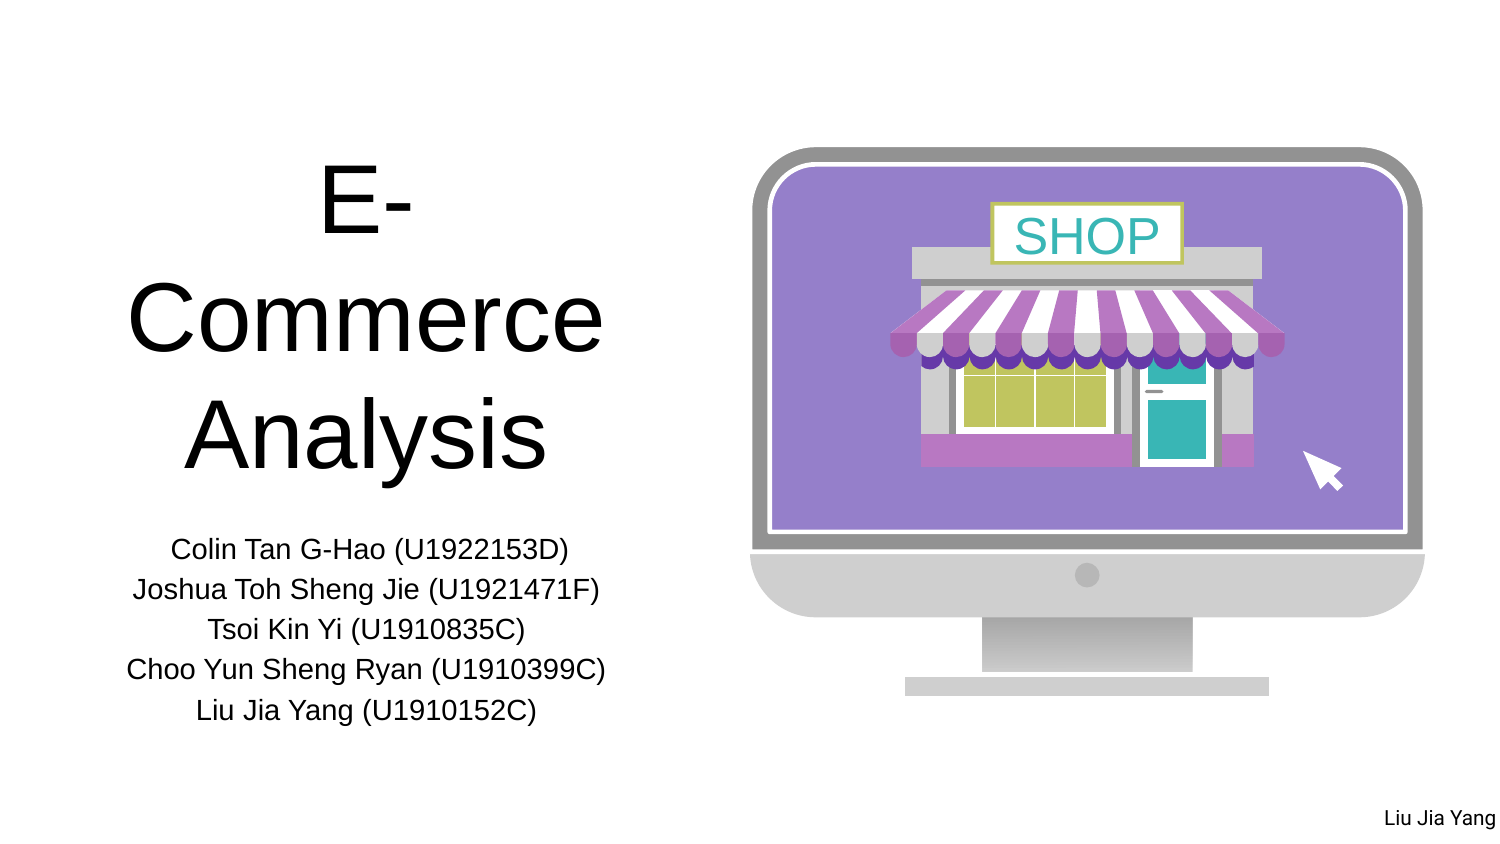

# E-Commerce Analysis

SHOP

 Colin Tan G-Hao (U1922153D)
Joshua Toh Sheng Jie (U1921471F)
Tsoi Kin Yi (U1910835C)
Choo Yun Sheng Ryan (U1910399C)
Liu Jia Yang (U1910152C)

Liu Jia Yang